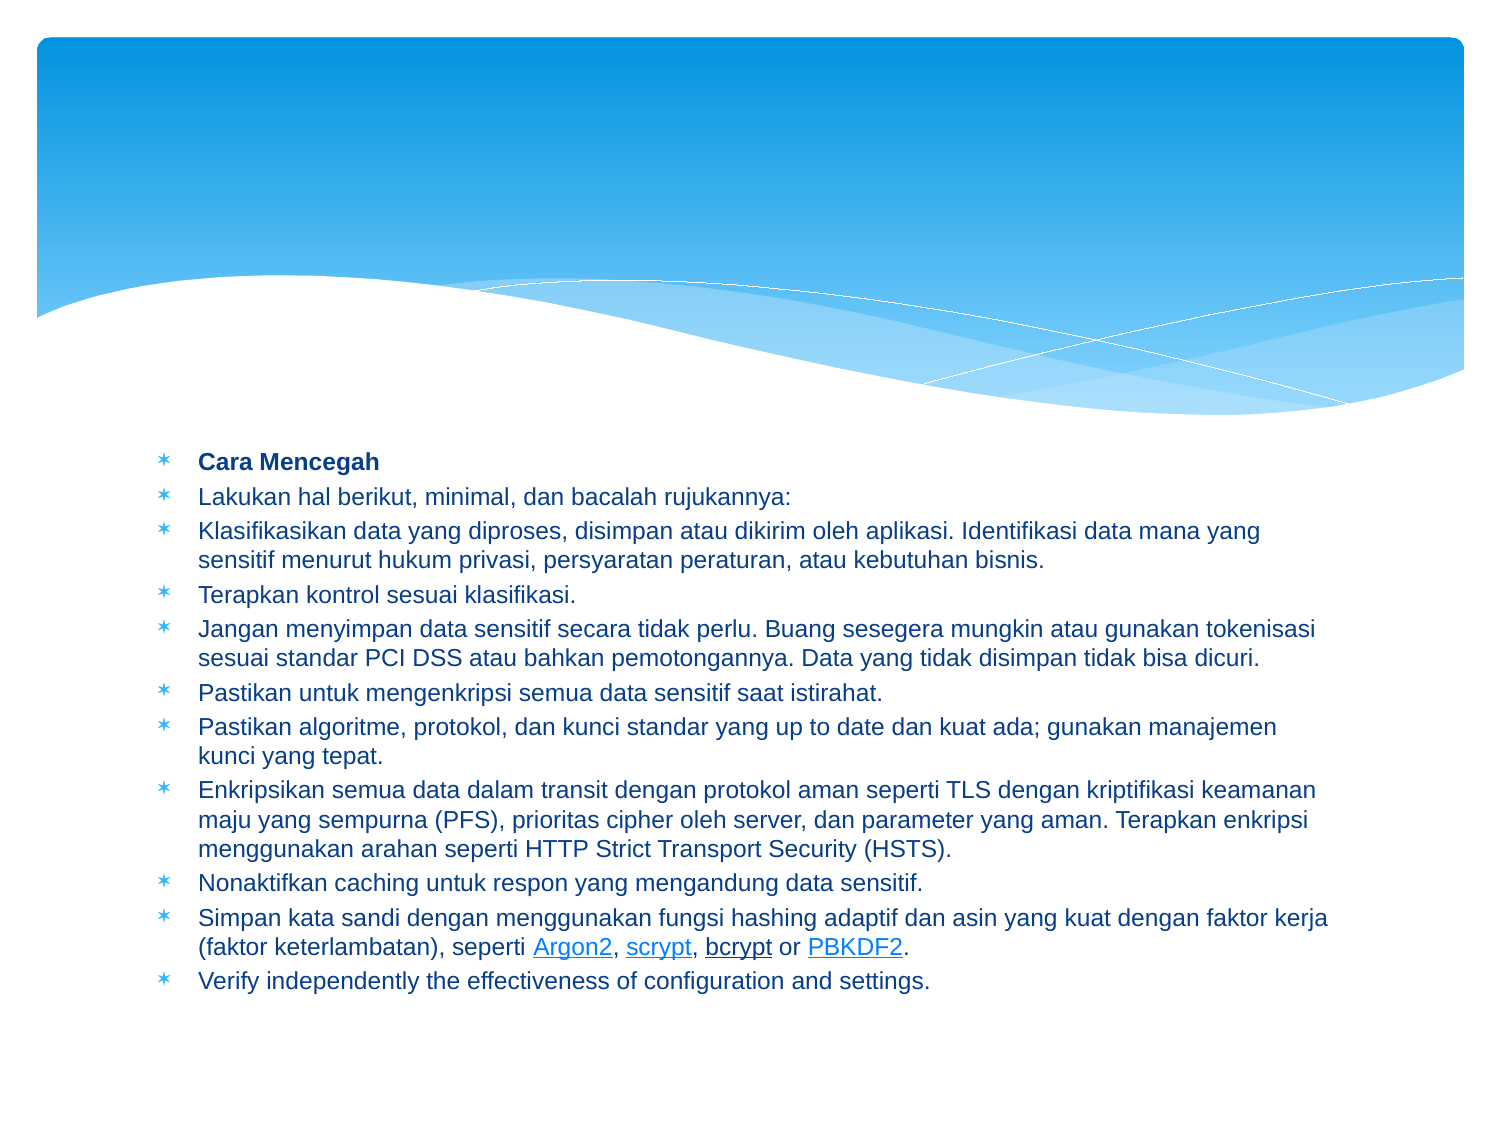

#
Cara Mencegah
Lakukan hal berikut, minimal, dan bacalah rujukannya:
Klasifikasikan data yang diproses, disimpan atau dikirim oleh aplikasi. Identifikasi data mana yang sensitif menurut hukum privasi, persyaratan peraturan, atau kebutuhan bisnis.
Terapkan kontrol sesuai klasifikasi.
Jangan menyimpan data sensitif secara tidak perlu. Buang sesegera mungkin atau gunakan tokenisasi sesuai standar PCI DSS atau bahkan pemotongannya. Data yang tidak disimpan tidak bisa dicuri.
Pastikan untuk mengenkripsi semua data sensitif saat istirahat.
Pastikan algoritme, protokol, dan kunci standar yang up to date dan kuat ada; gunakan manajemen kunci yang tepat.
Enkripsikan semua data dalam transit dengan protokol aman seperti TLS dengan kriptifikasi keamanan maju yang sempurna (PFS), prioritas cipher oleh server, dan parameter yang aman. Terapkan enkripsi menggunakan arahan seperti HTTP Strict Transport Security (HSTS).
Nonaktifkan caching untuk respon yang mengandung data sensitif.
Simpan kata sandi dengan menggunakan fungsi hashing adaptif dan asin yang kuat dengan faktor kerja (faktor keterlambatan), seperti Argon2, scrypt, bcrypt or PBKDF2.
Verify independently the effectiveness of configuration and settings.